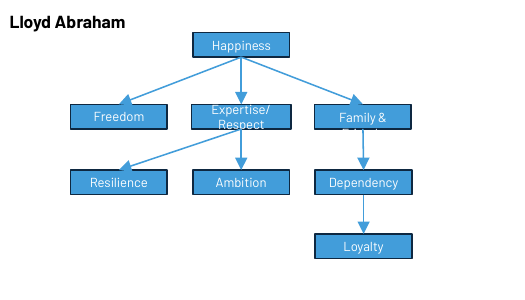

Lloyd Abraham
Happiness

Freedom
Expertise/ Respect
Family & Friends

Resilience
Ambition
Dependency
Loyalty